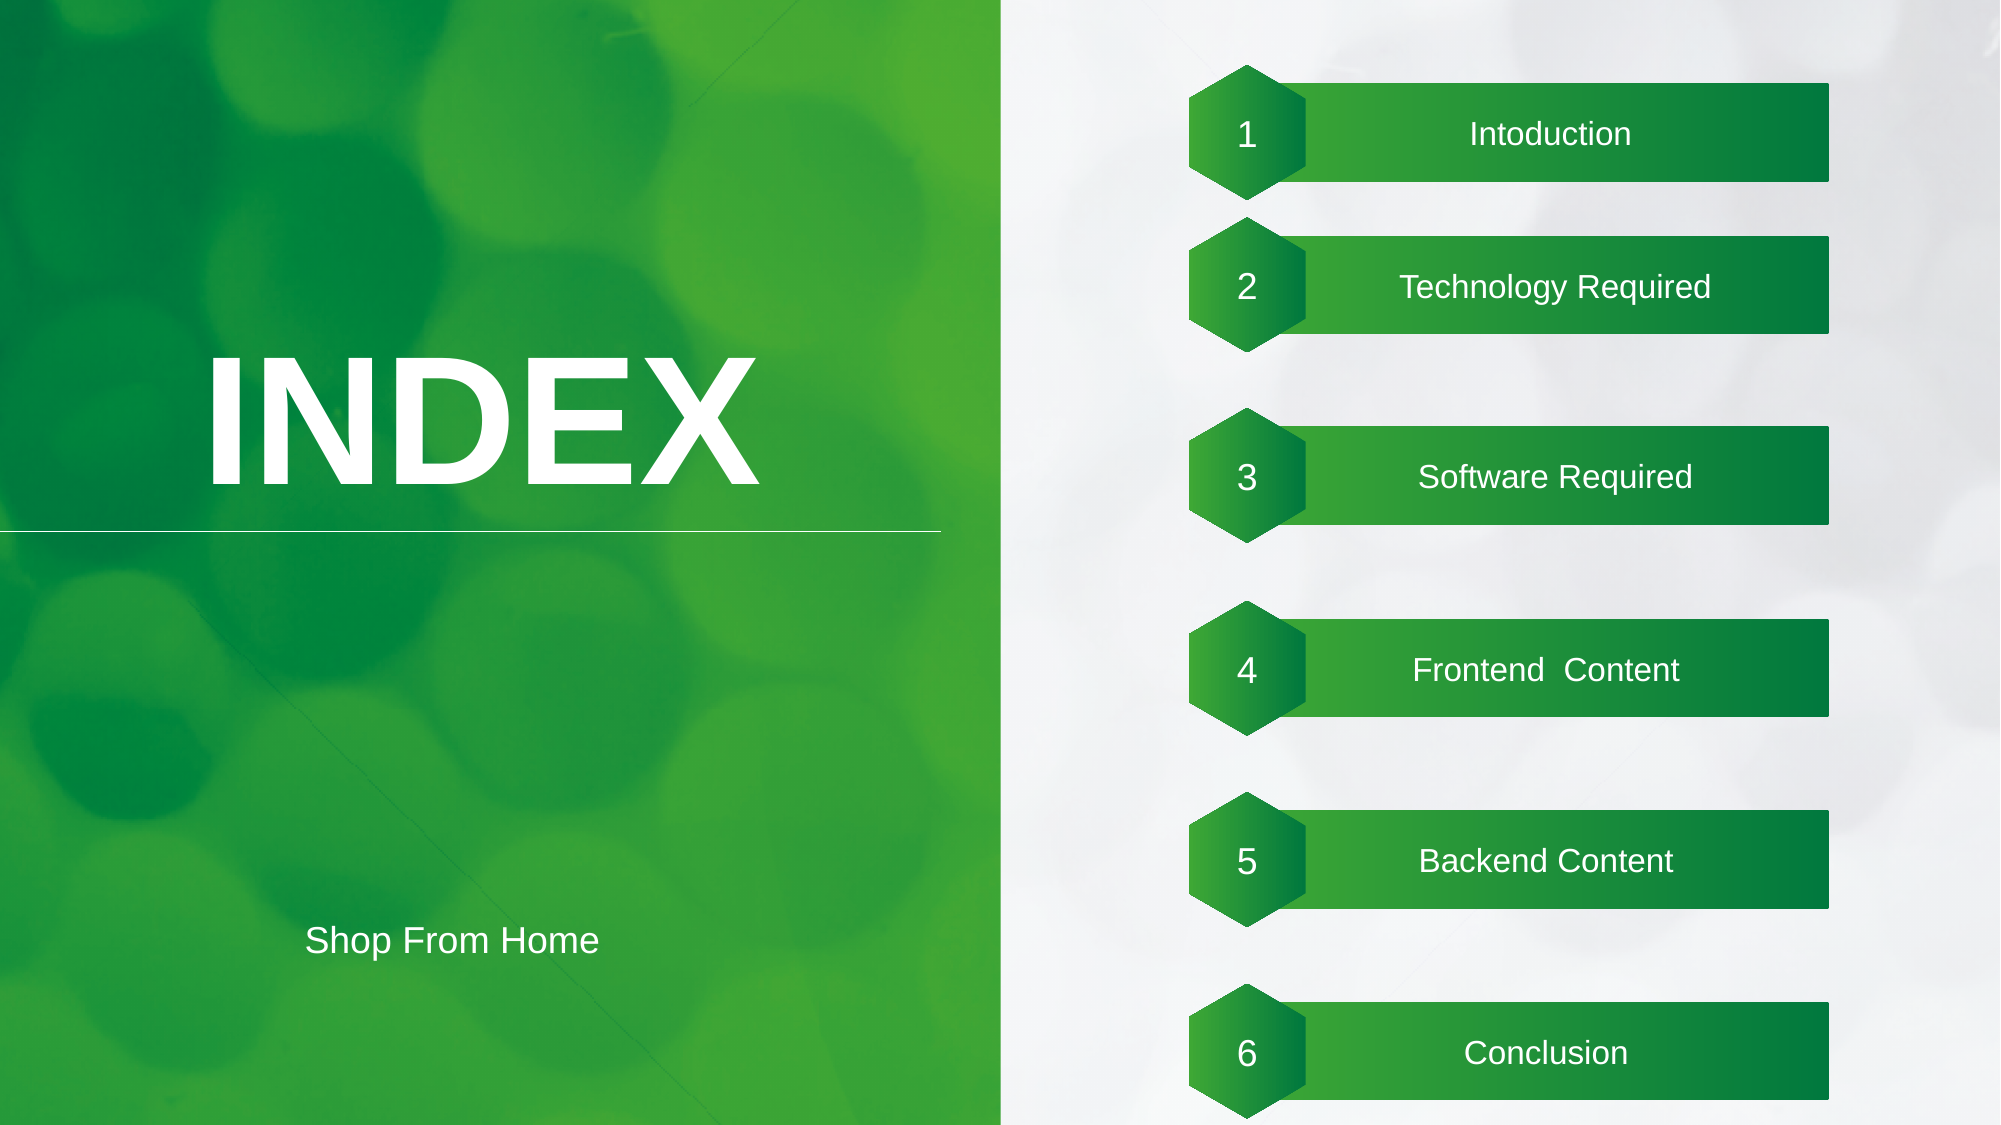

1
 Intoduction
2
  Technology Required
INDEX
3
  Software Required
4
Frontend  Content
5
Backend Content
Shop From Home
6
Conclusion